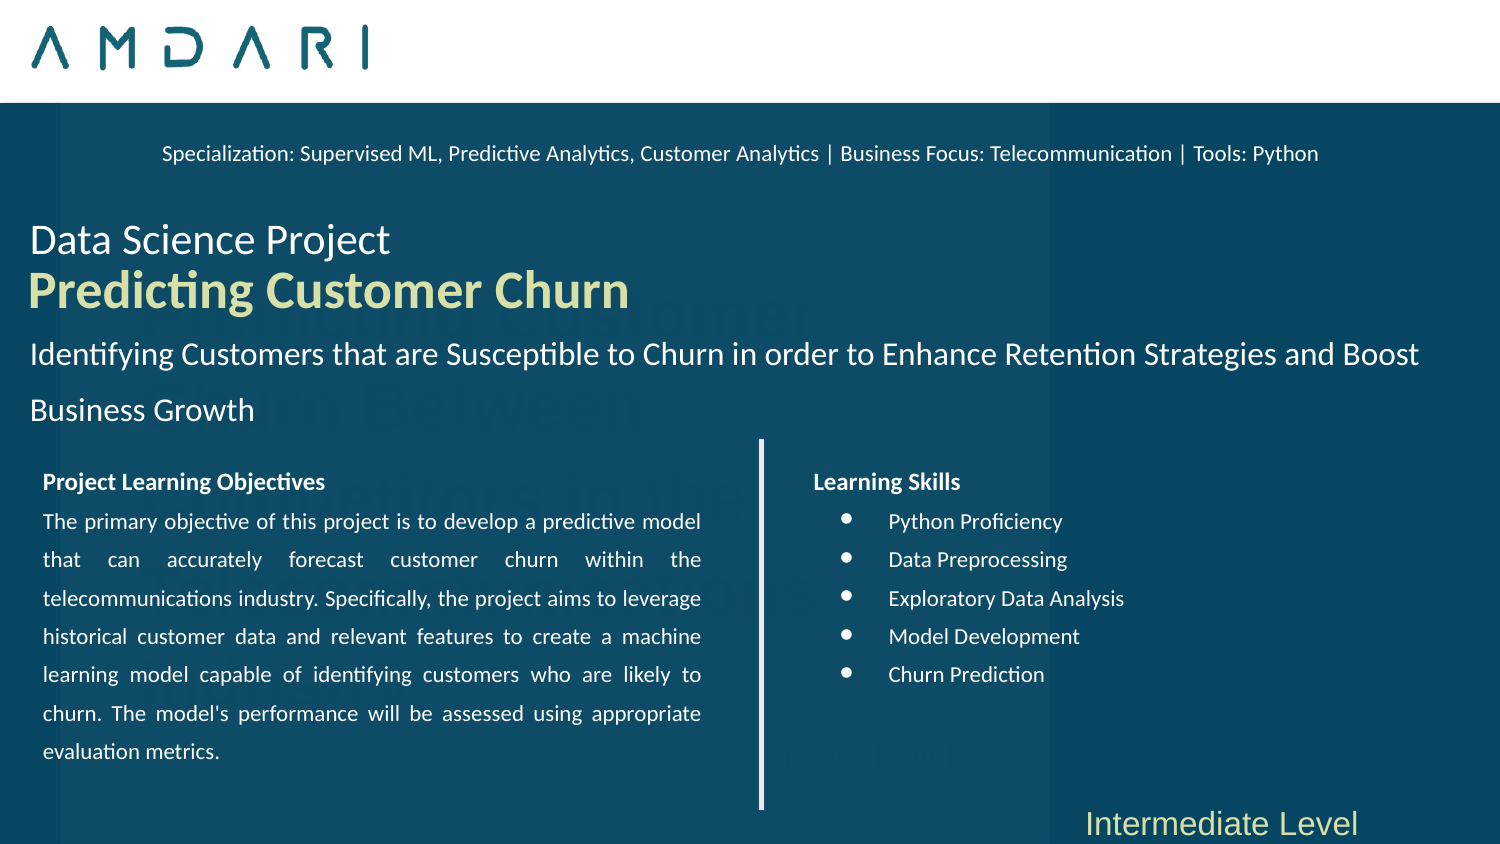

Specialization: Supervised ML, Predictive Analytics, Customer Analytics | Business Focus: Telecommunication | Tools: Python
Data Science Project
Data Science Project
Predicting Customer Churn
Predicting Customer Churn Between Competitors in the Telecommunications Industry
Identifying Customers that are Susceptible to Churn in order to Enhance Retention Strategies and Boost Business Growth
Project Learning Objectives
The primary objective of this project is to develop a predictive model that can accurately forecast customer churn within the telecommunications industry. Specifically, the project aims to leverage historical customer data and relevant features to create a machine learning model capable of identifying customers who are likely to churn. The model's performance will be assessed using appropriate evaluation metrics.

Learning Skills
Python Proficiency
Data Preprocessing
Exploratory Data Analysis
Model Development
Churn Prediction
Beginner Level
Intermediate Level